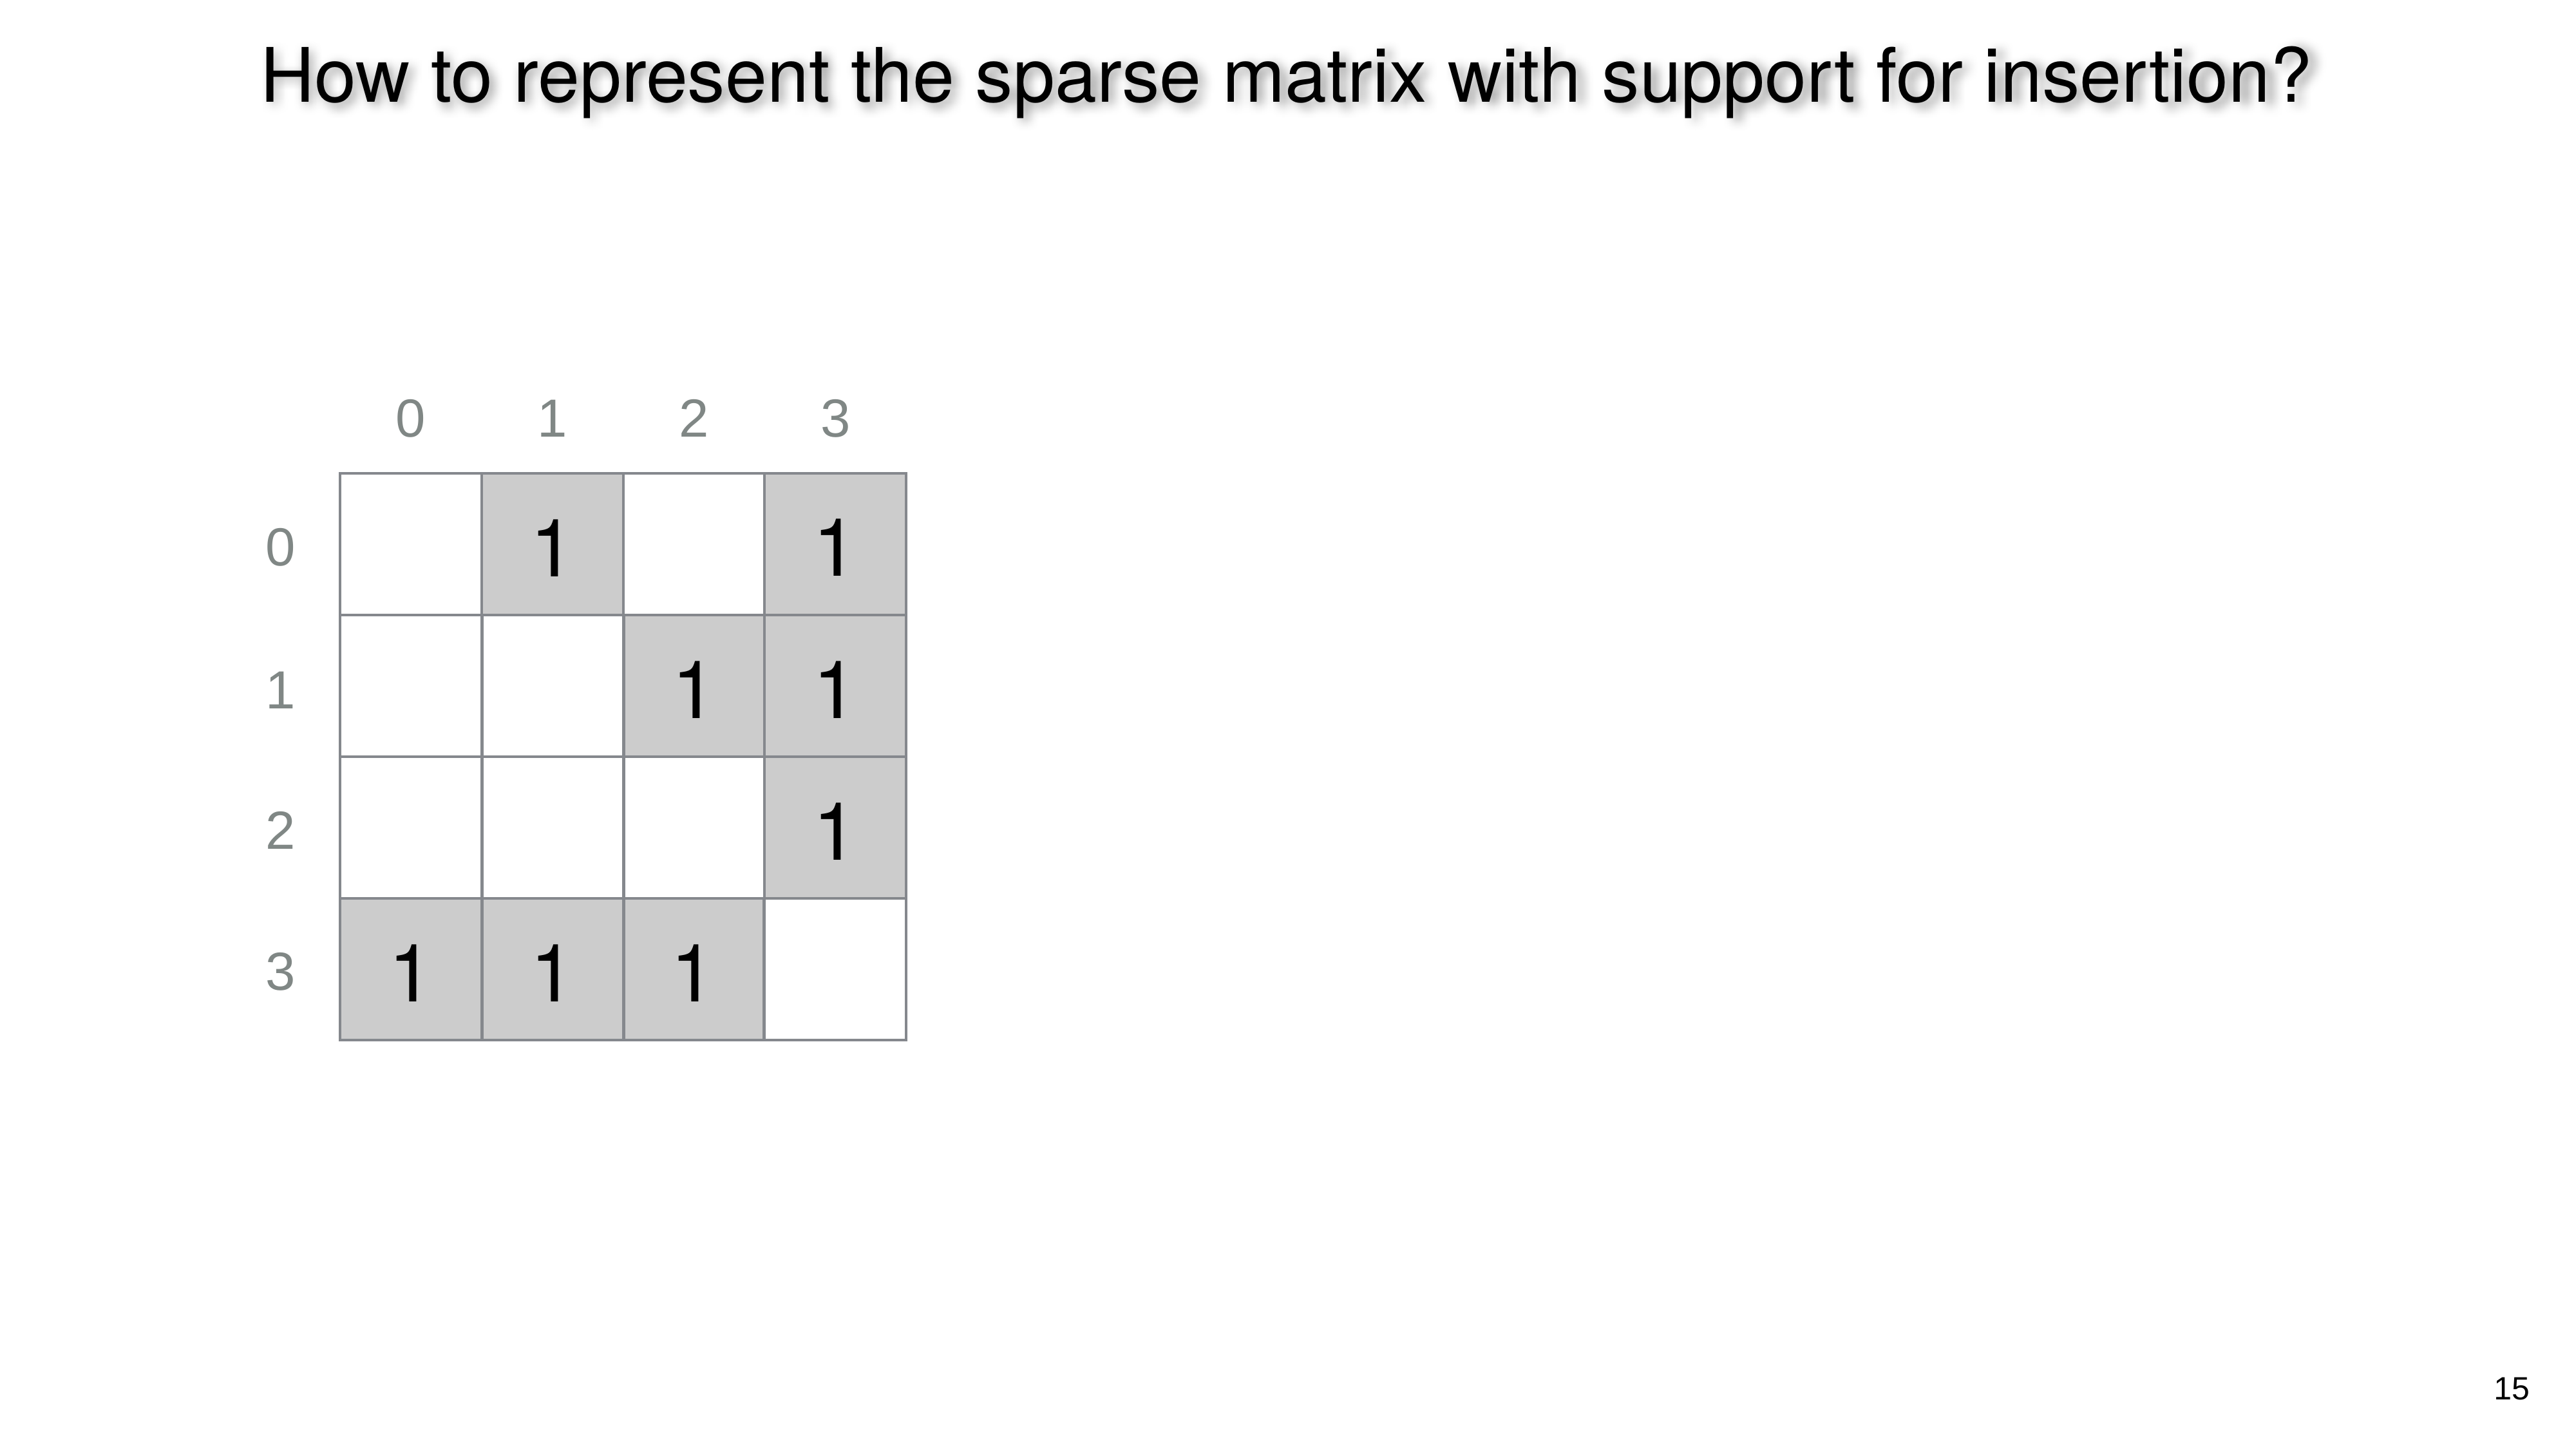

# How to represent the sparse matrix with support for insertion?
0
1
2
3

1
1

1
1

1
1
1

1
0
1
2
3
15